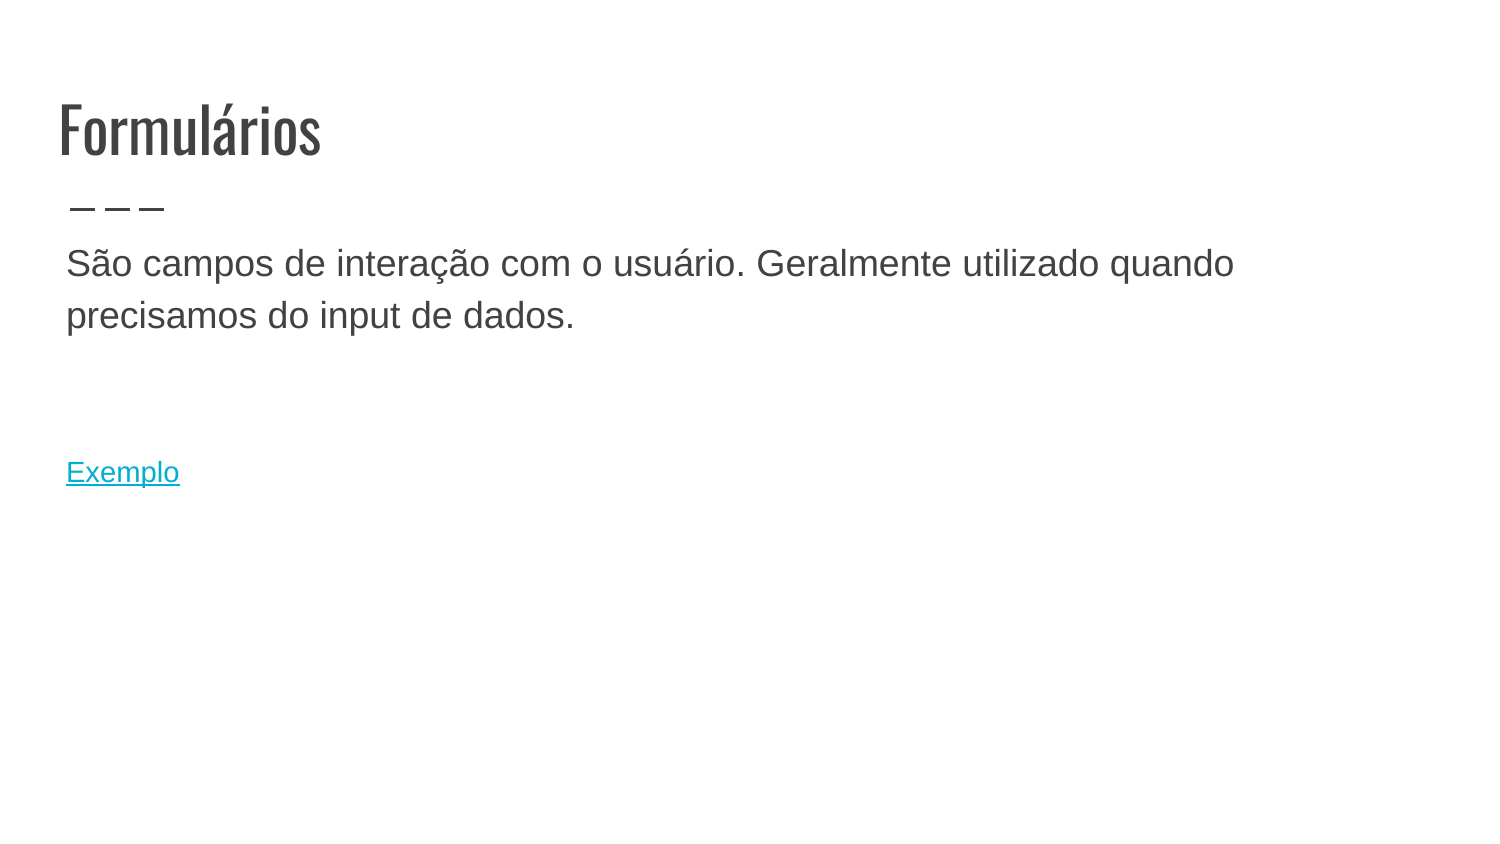

# Formulários
São campos de interação com o usuário. Geralmente utilizado quando precisamos do input de dados.
Exemplo